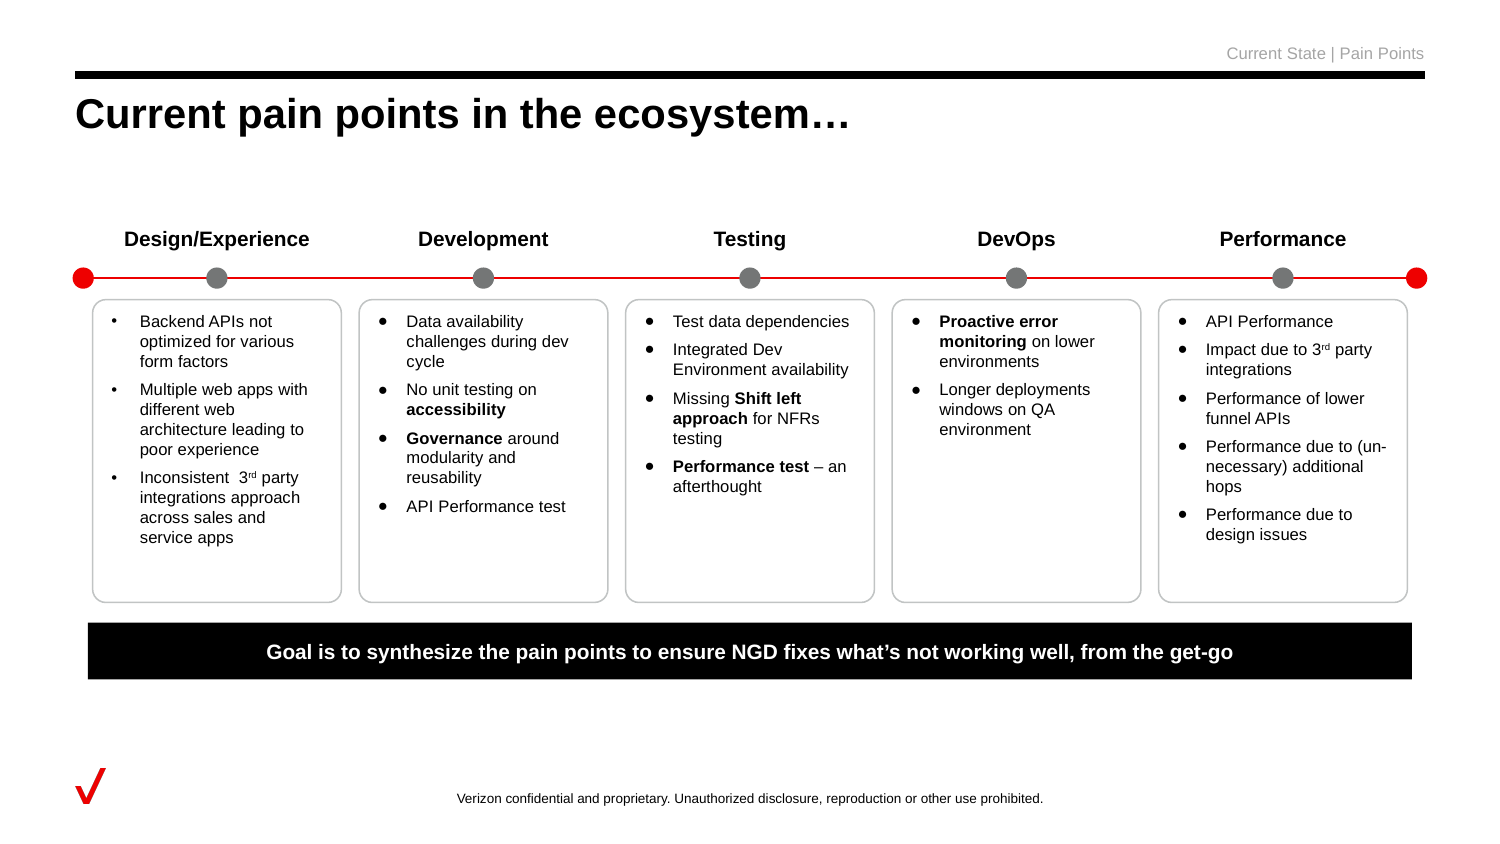

Current State | Pain Points
# Current pain points in the ecosystem…
Design/Experience
Development
Testing
DevOps
Performance

Backend APIs not optimized for various form factors
Multiple web apps with different web architecture leading to poor experience
Inconsistent  3rd party integrations approach across sales and service apps
Data availability challenges during dev cycle
No unit testing on accessibility
Governance around modularity and reusability
API Performance test
Test data dependencies
Integrated Dev Environment availability
Missing Shift left approach for NFRs testing
Performance test – an afterthought
Proactive error monitoring on lower environments
Longer deployments windows on QA environment

API Performance
Impact due to 3rd party integrations
Performance of lower funnel APIs
Performance due to (un-necessary) additional hops
Performance due to design issues
Goal is to synthesize the pain points to ensure NGD fixes what’s not working well, from the get-go